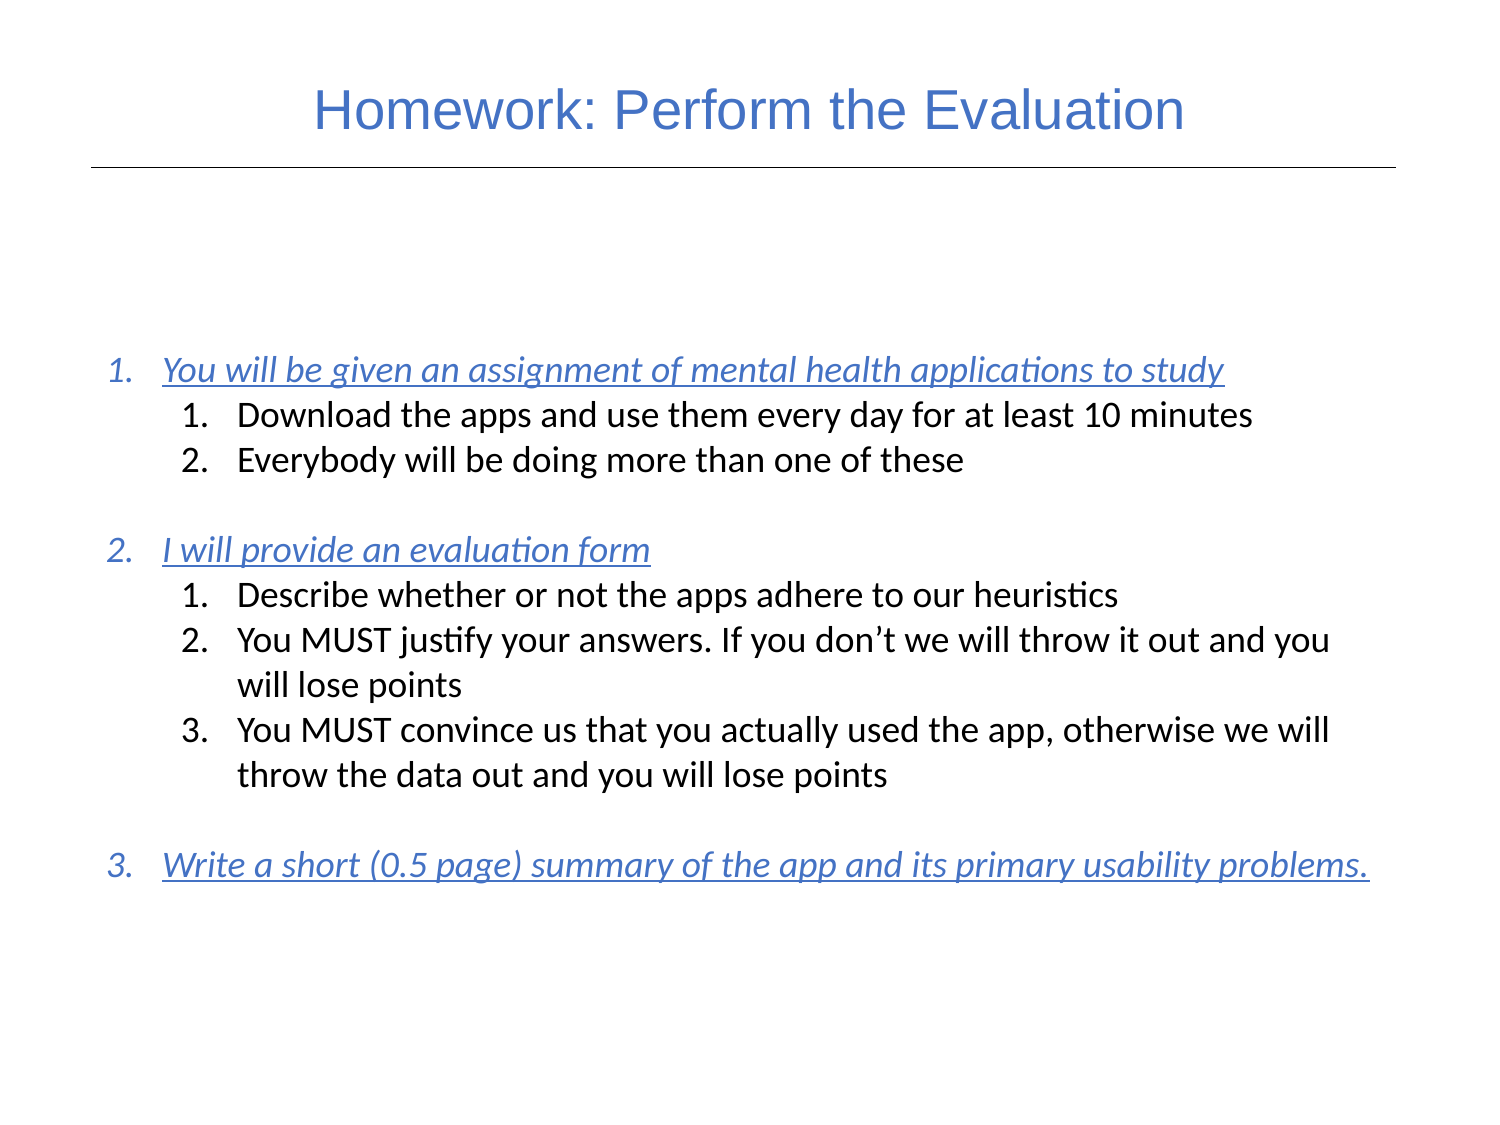

Homework: Perform the Evaluation
You will be given an assignment of mental health applications to study
Download the apps and use them every day for at least 10 minutes
Everybody will be doing more than one of these

I will provide an evaluation form
Describe whether or not the apps adhere to our heuristics
You MUST justify your answers. If you don’t we will throw it out and you will lose points
You MUST convince us that you actually used the app, otherwise we will throw the data out and you will lose points

Write a short (0.5 page) summary of the app and its primary usability problems.